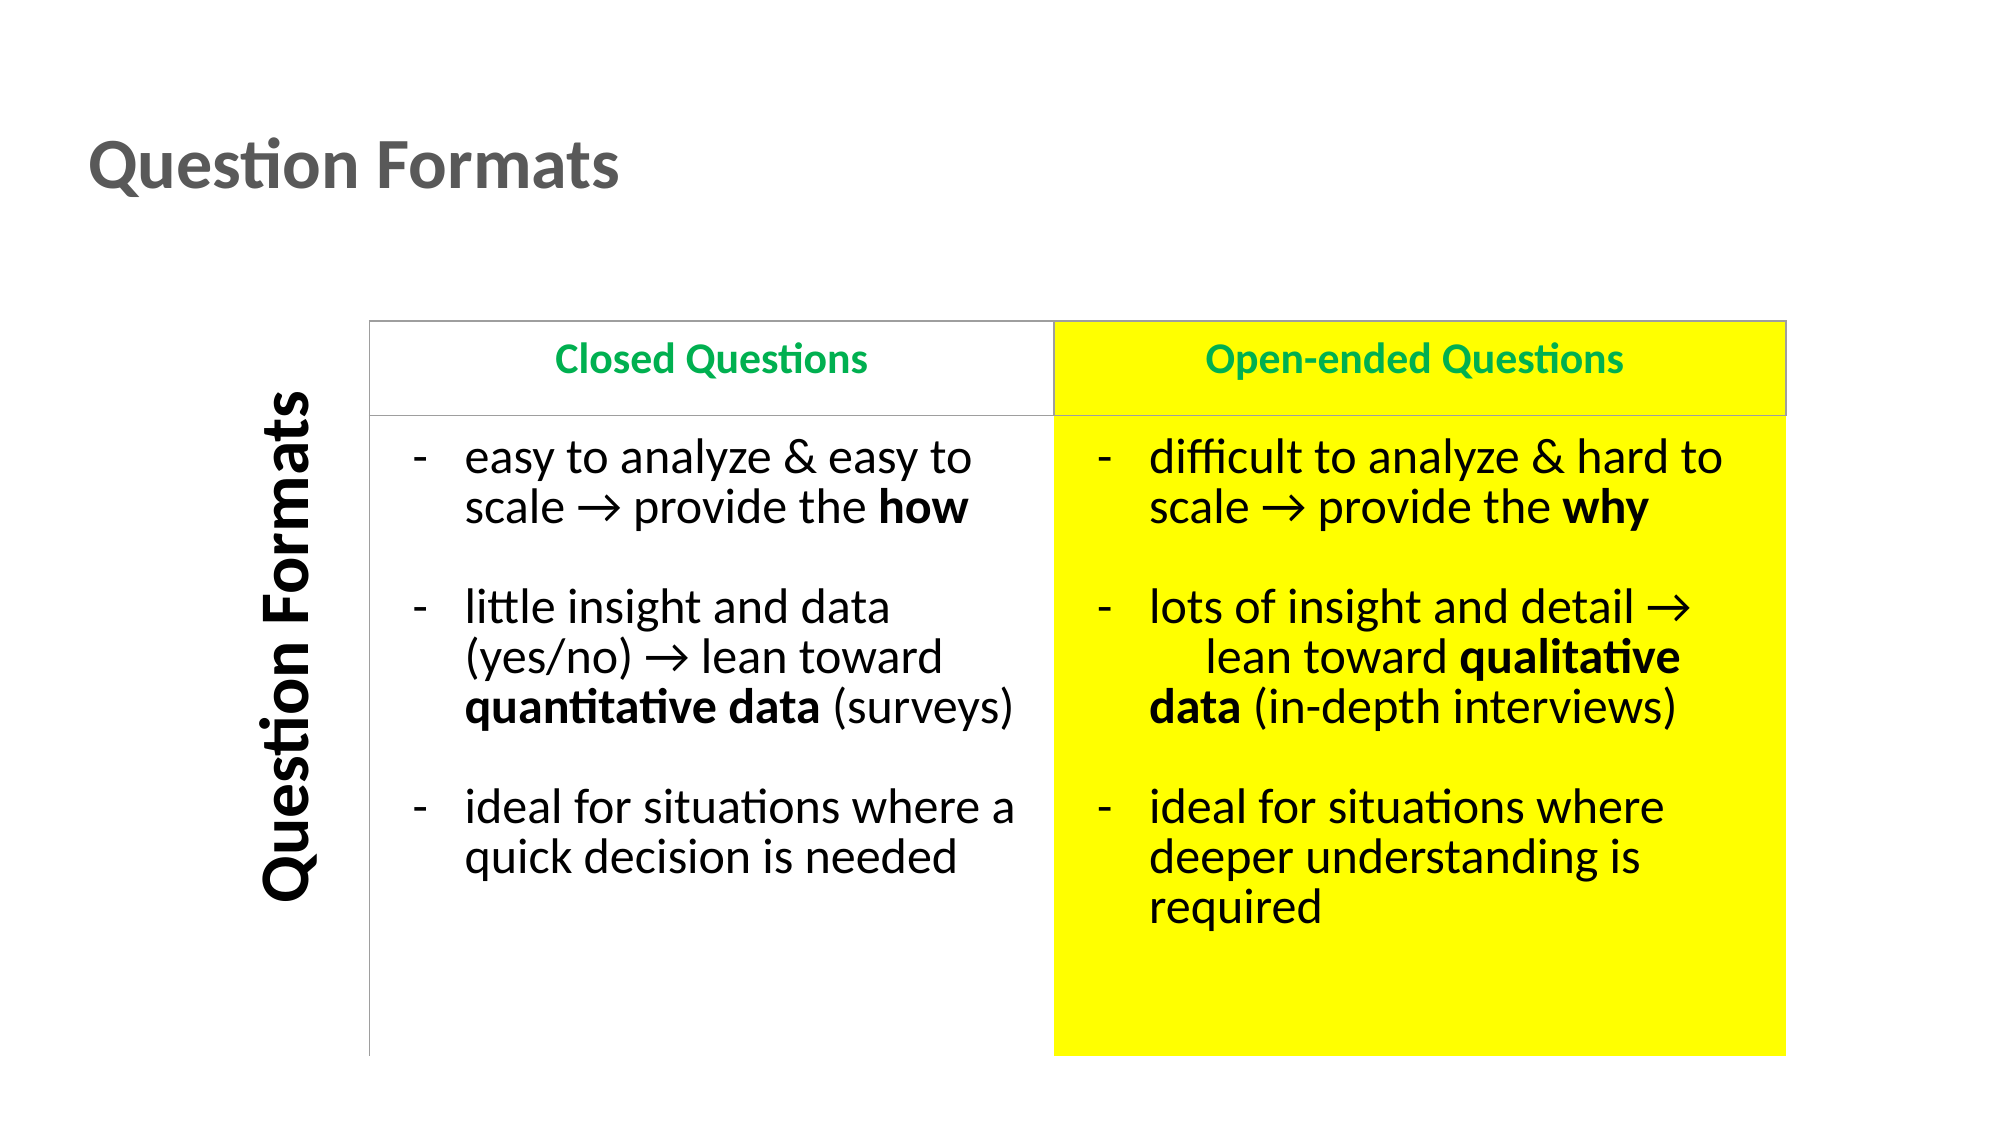

Question Formats
|  | Closed Questions | Open-ended Questions |
| --- | --- | --- |
|  | easy to analyze & easy to scale → provide the how little insight and data (yes/no) → lean toward quantitative data (surveys) ideal for situations where a quick decision is needed | difficult to analyze & hard to scale → provide the why lots of insight and detail → lean toward qualitative data (in-depth interviews) ideal for situations where deeper understanding is required |
Question Formats